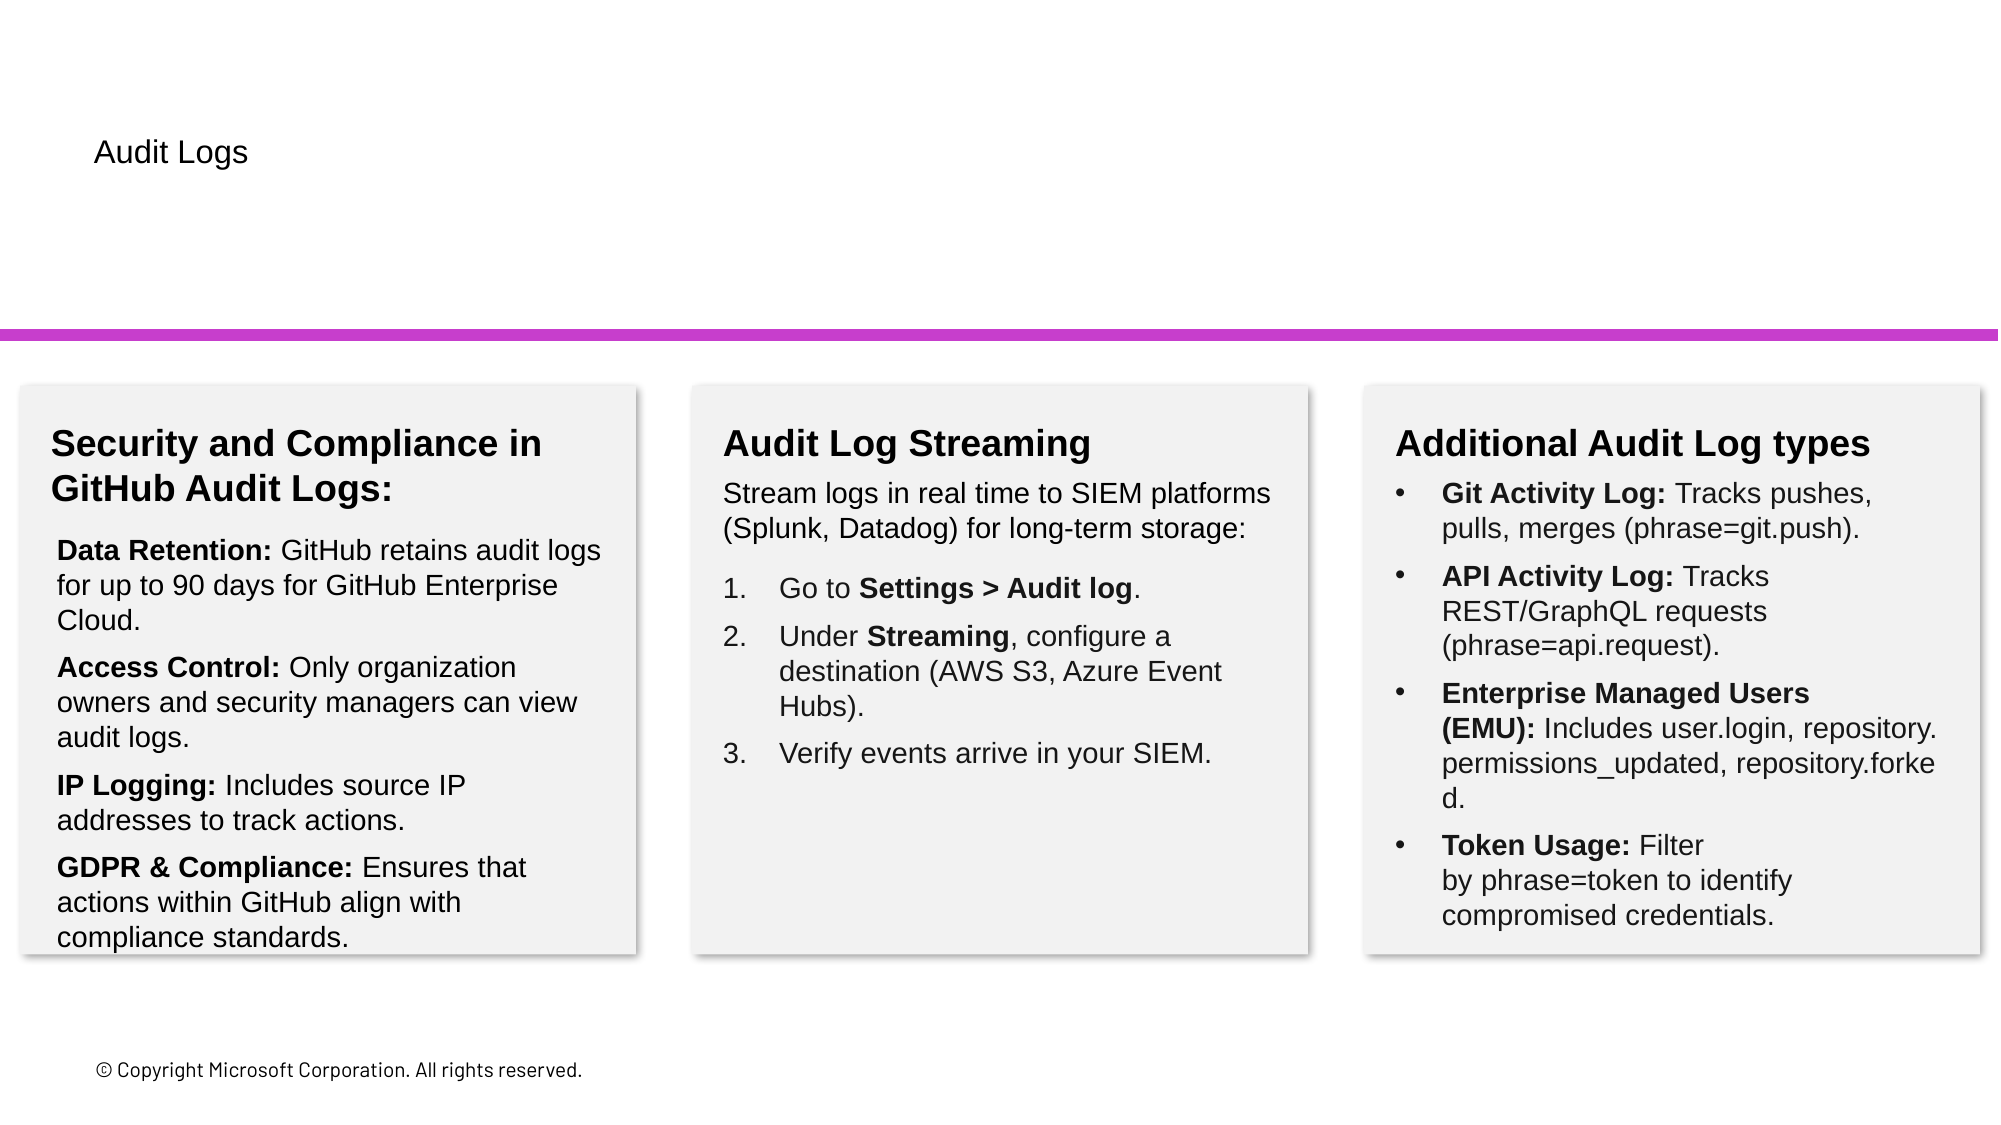

# Audit Logs

Security and Compliance in GitHub Audit Logs:
Audit Log Streaming
Additional Audit Log types
Stream logs in real time to SIEM platforms (Splunk, Datadog) for long-term storage:
Git Activity Log: Tracks pushes, pulls, merges (phrase=git.push).
API Activity Log: Tracks REST/GraphQL requests (phrase=api.request).
Enterprise Managed Users (EMU): Includes user.login, repository.permissions_updated, repository.forked.
Token Usage: Filter by phrase=token to identify compromised credentials.
Data Retention: GitHub retains audit logs for up to 90 days for GitHub Enterprise Cloud.
Access Control: Only organization owners and security managers can view audit logs.
IP Logging: Includes source IP addresses to track actions.
GDPR & Compliance: Ensures that actions within GitHub align with compliance standards.
Go to Settings > Audit log.
Under Streaming, configure a destination (AWS S3, Azure Event Hubs).
Verify events arrive in your SIEM.
© Copyright Microsoft Corporation. All rights reserved.